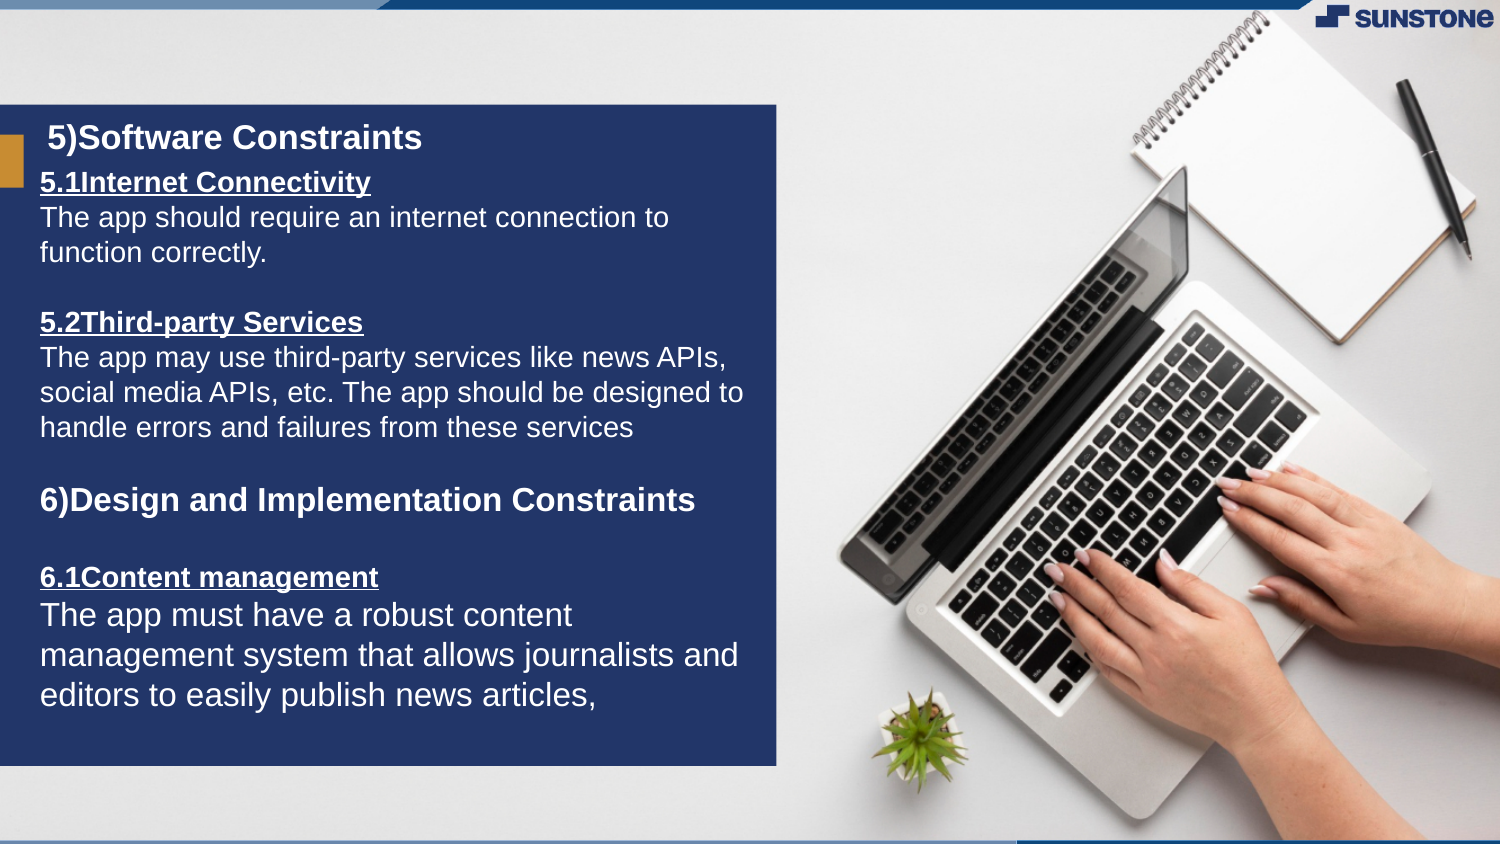

# 5)Software Constraints
5.1Internet Connectivity
The app should require an internet connection to function correctly.

5.2Third-party Services
The app may use third-party services like news APIs, social media APIs, etc. The app should be designed to handle errors and failures from these services

6)Design and Implementation Constraints

6.1Content management
The app must have a robust content management system that allows journalists and editors to easily publish news articles,